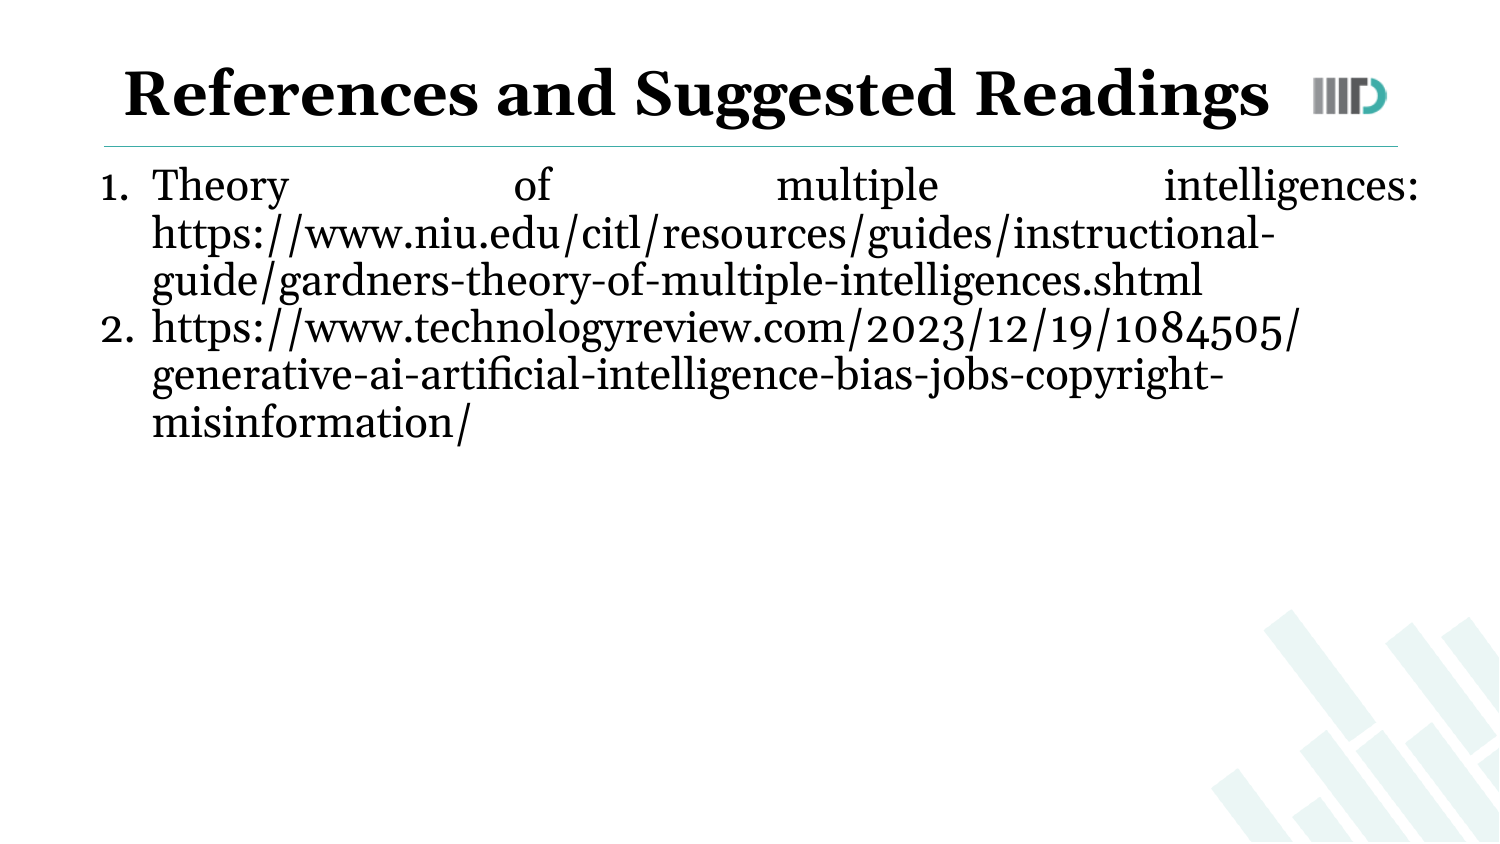

References and Suggested Readings
Theory of multiple intelligences: https://www.niu.edu/citl/resources/guides/instructional-guide/gardners-theory-of-multiple-intelligences.shtml
https://www.technologyreview.com/2023/12/19/1084505/generative-ai-artificial-intelligence-bias-jobs-copyright-misinformation/